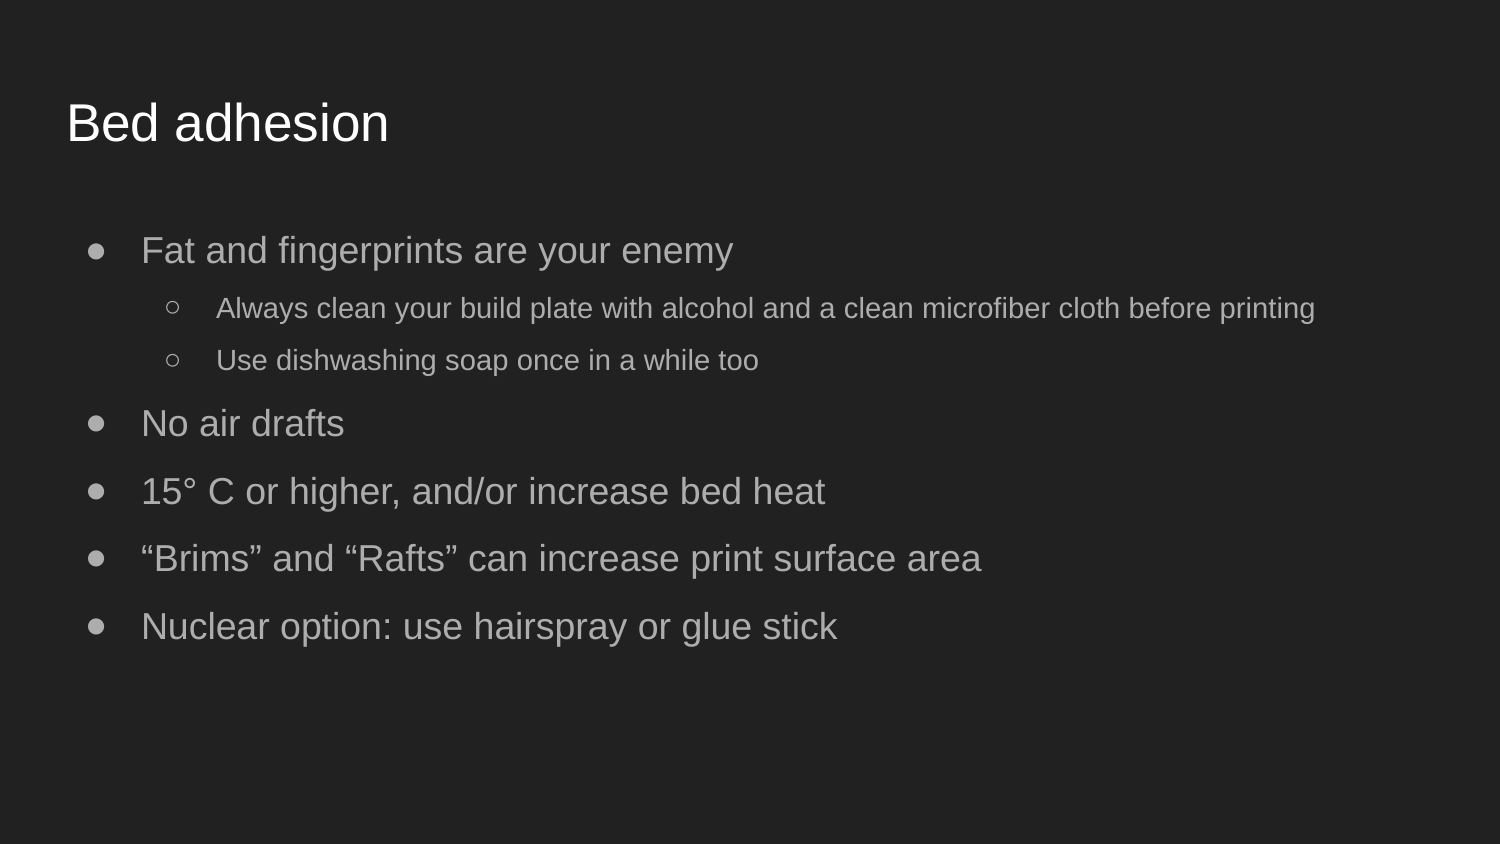

# Bed adhesion
Fat and fingerprints are your enemy
Always clean your build plate with alcohol and a clean microfiber cloth before printing
Use dishwashing soap once in a while too
No air drafts
15° C or higher, and/or increase bed heat
“Brims” and “Rafts” can increase print surface area
Nuclear option: use hairspray or glue stick